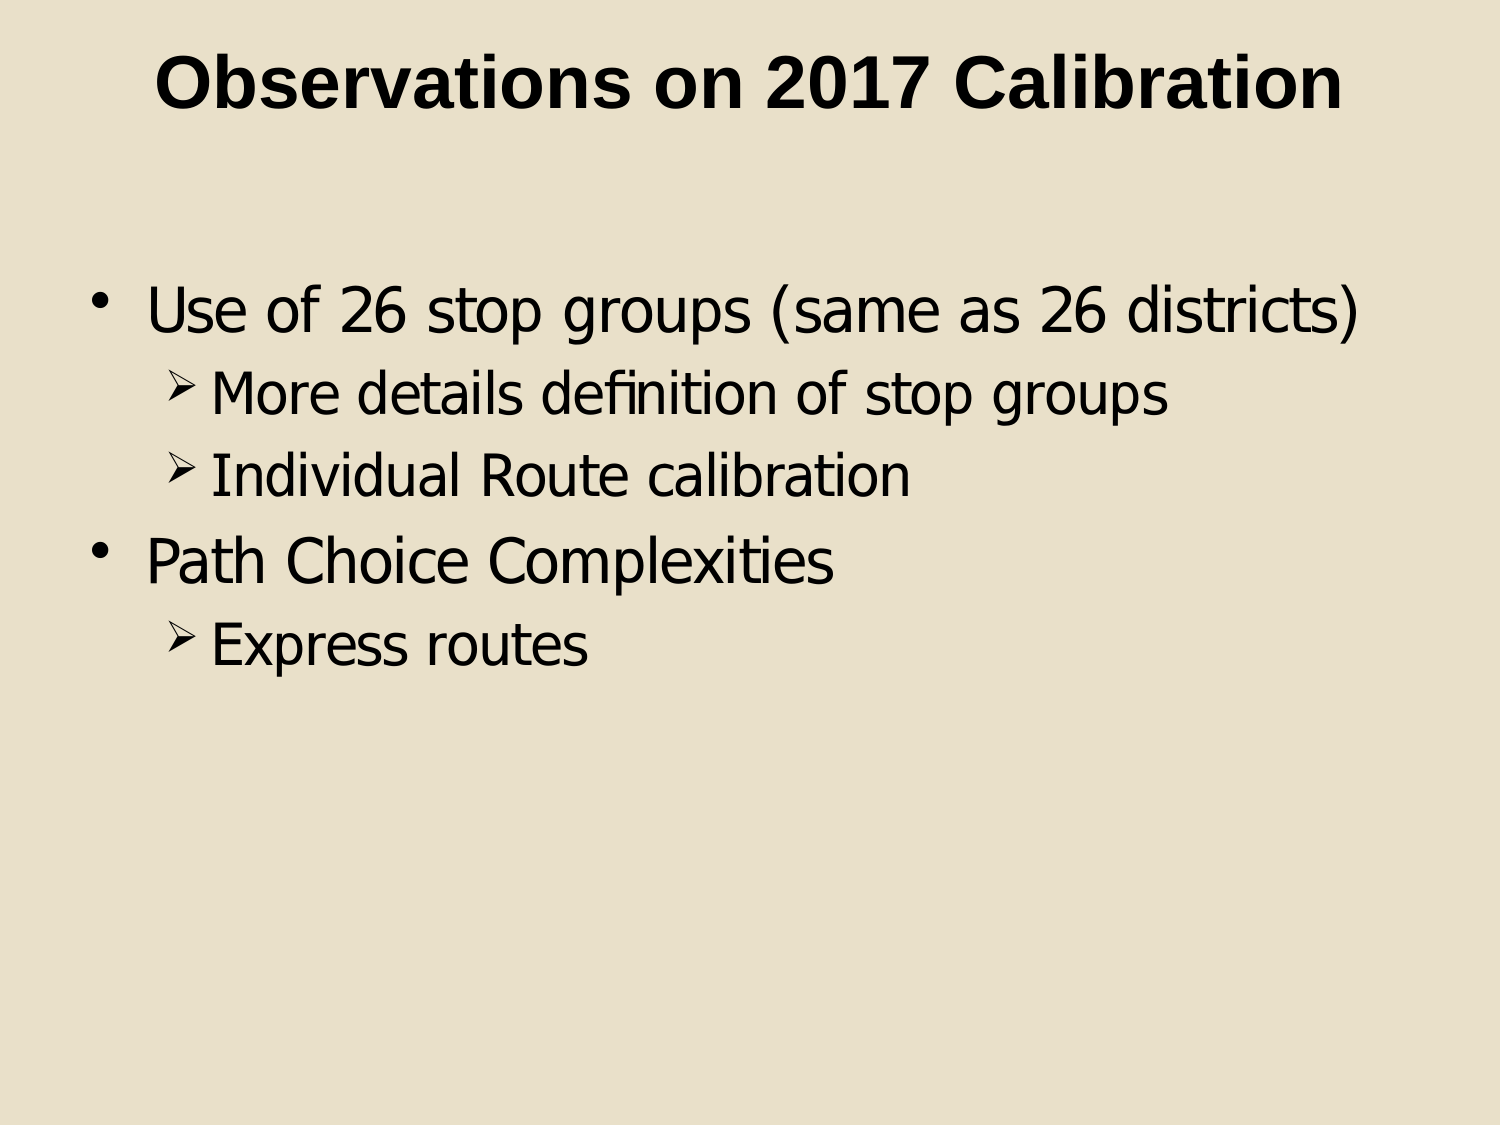

# Observations on 2017 Calibration
Use of 26 stop groups (same as 26 districts)
More details definition of stop groups
Individual Route calibration
Path Choice Complexities
Express routes